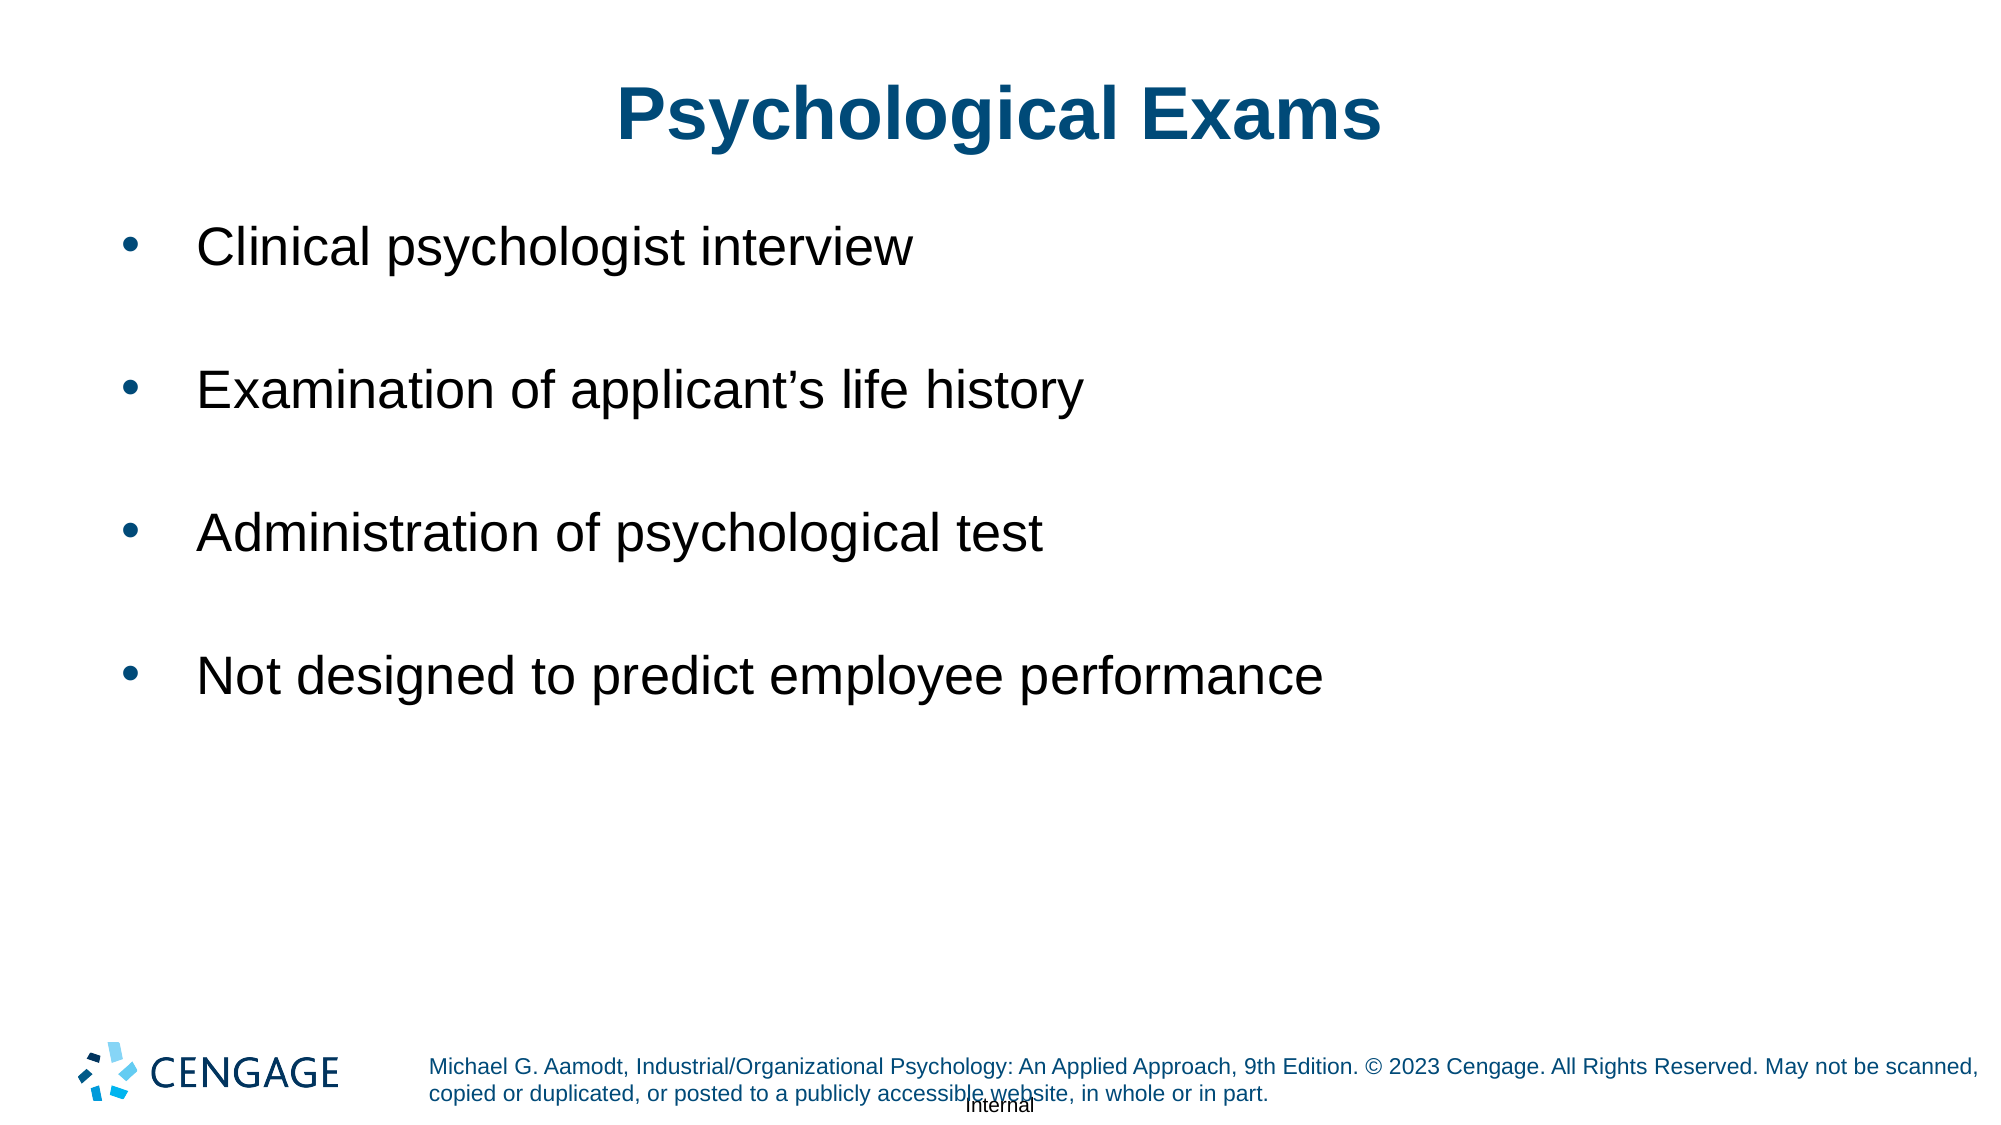

# Psychological Exams
Clinical psychologist interview
Examination of applicant’s life history
Administration of psychological test
Not designed to predict employee performance